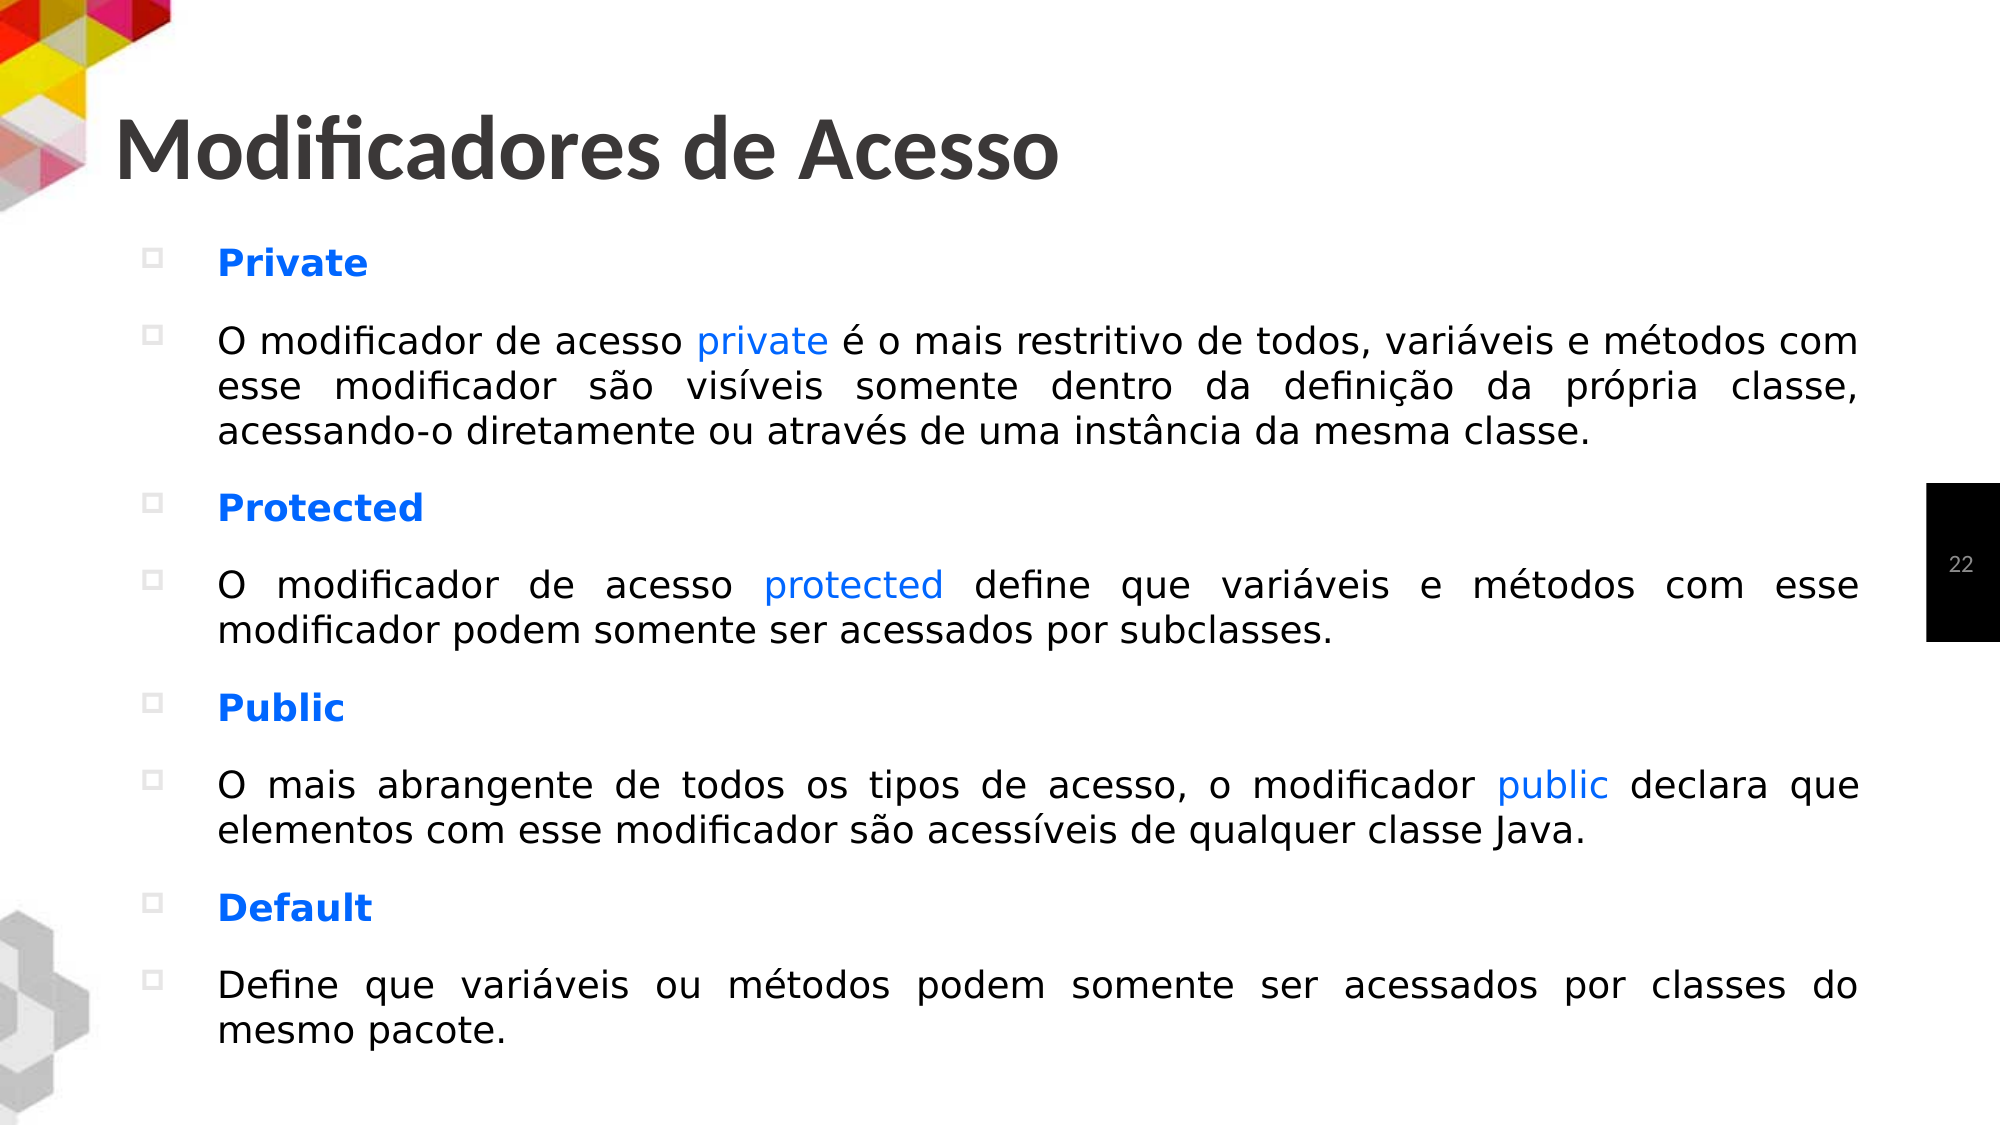

# Modificadores de Acesso
Private
O modificador de acesso private é o mais restritivo de todos, variáveis e métodos com esse modificador são visíveis somente dentro da definição da própria classe, acessando-o diretamente ou através de uma instância da mesma classe.
Protected
O modificador de acesso protected define que variáveis e métodos com esse modificador podem somente ser acessados por subclasses.
Public
O mais abrangente de todos os tipos de acesso, o modificador public declara que elementos com esse modificador são acessíveis de qualquer classe Java.
Default
Define que variáveis ou métodos podem somente ser acessados por classes do mesmo pacote.
22